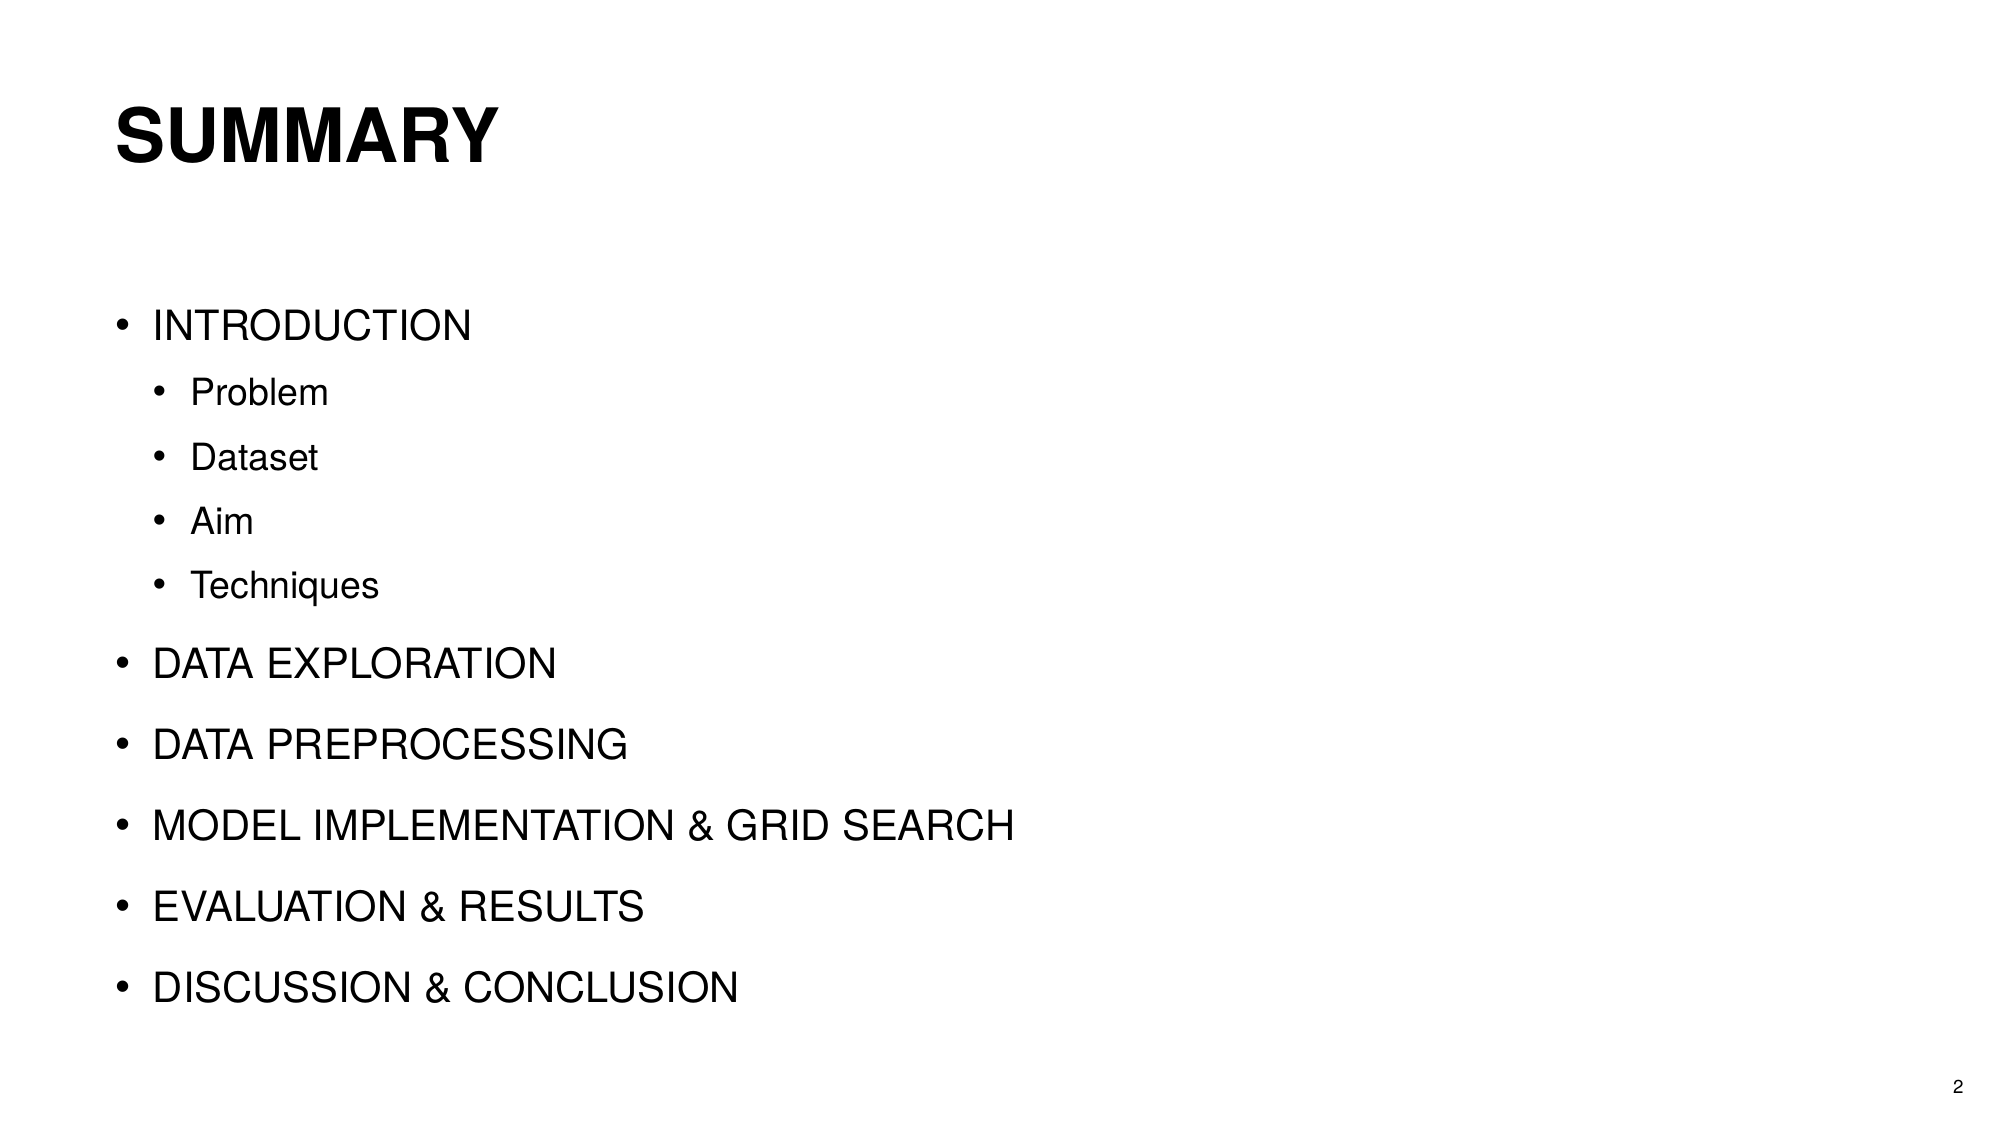

# SUMMARY
INTRODUCTION
Problem
Dataset
Aim
Techniques
DATA EXPLORATION
DATA PREPROCESSING
MODEL IMPLEMENTATION & GRID SEARCH
EVALUATION & RESULTS
DISCUSSION & CONCLUSION

2